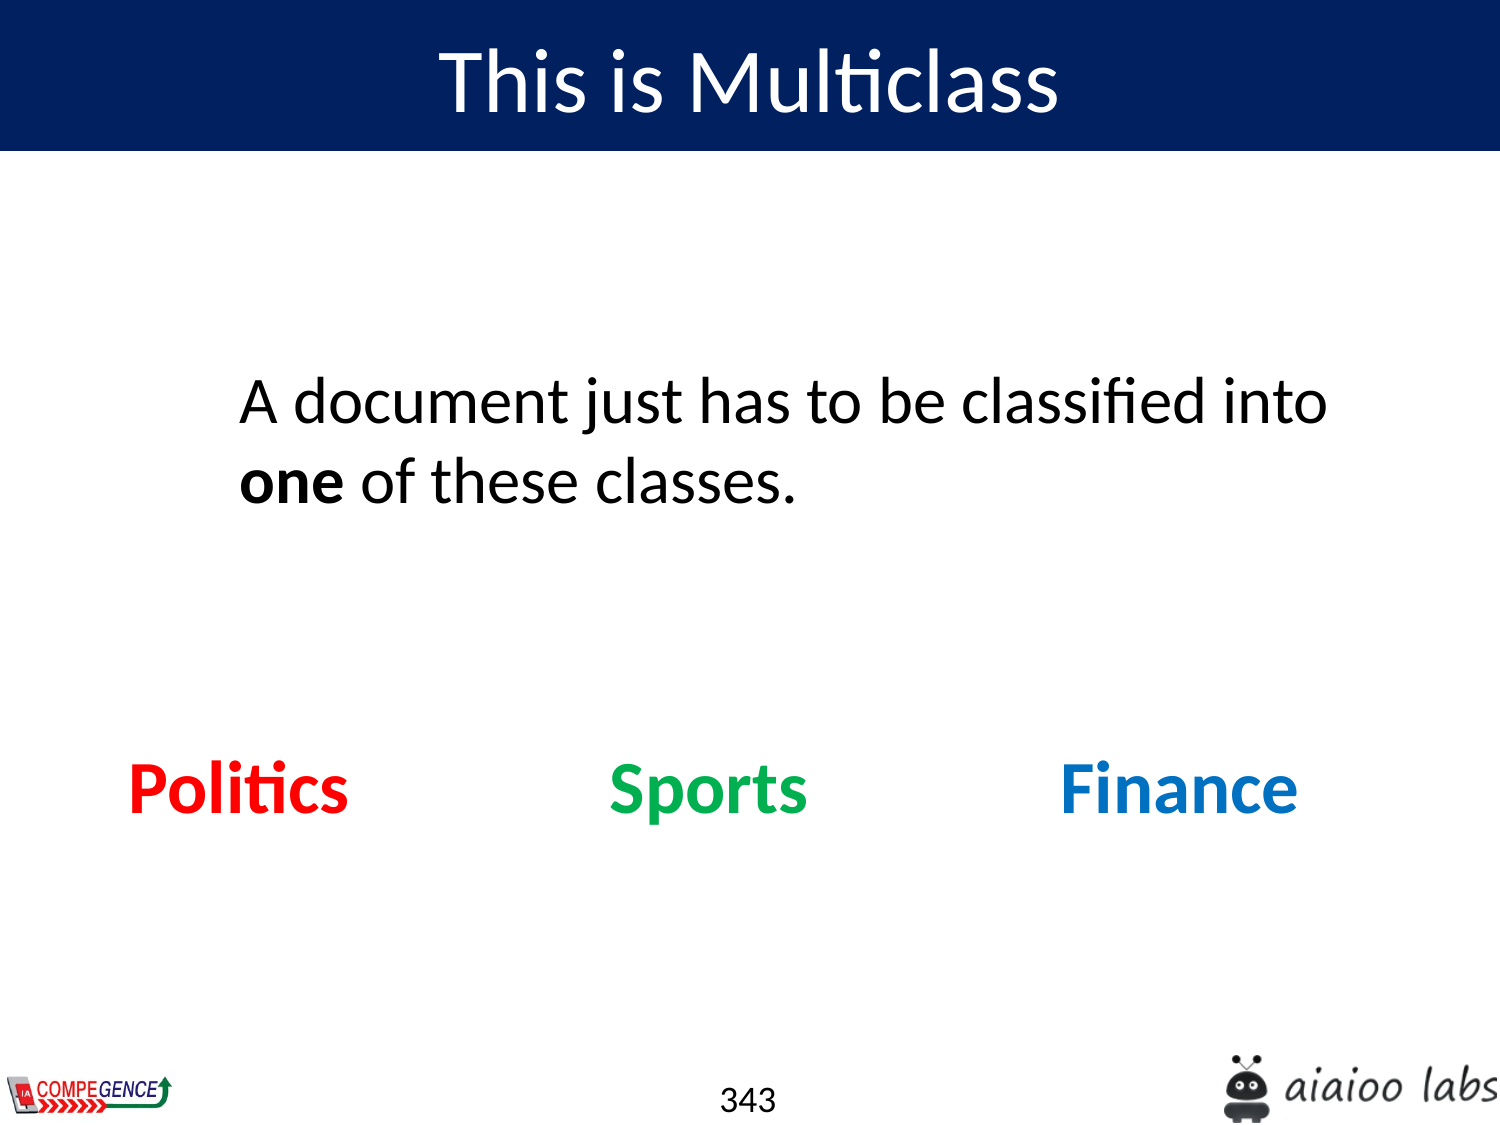

This is Multiclass
A document just has to be classified into one of these classes.
Politics
Sports
Finance